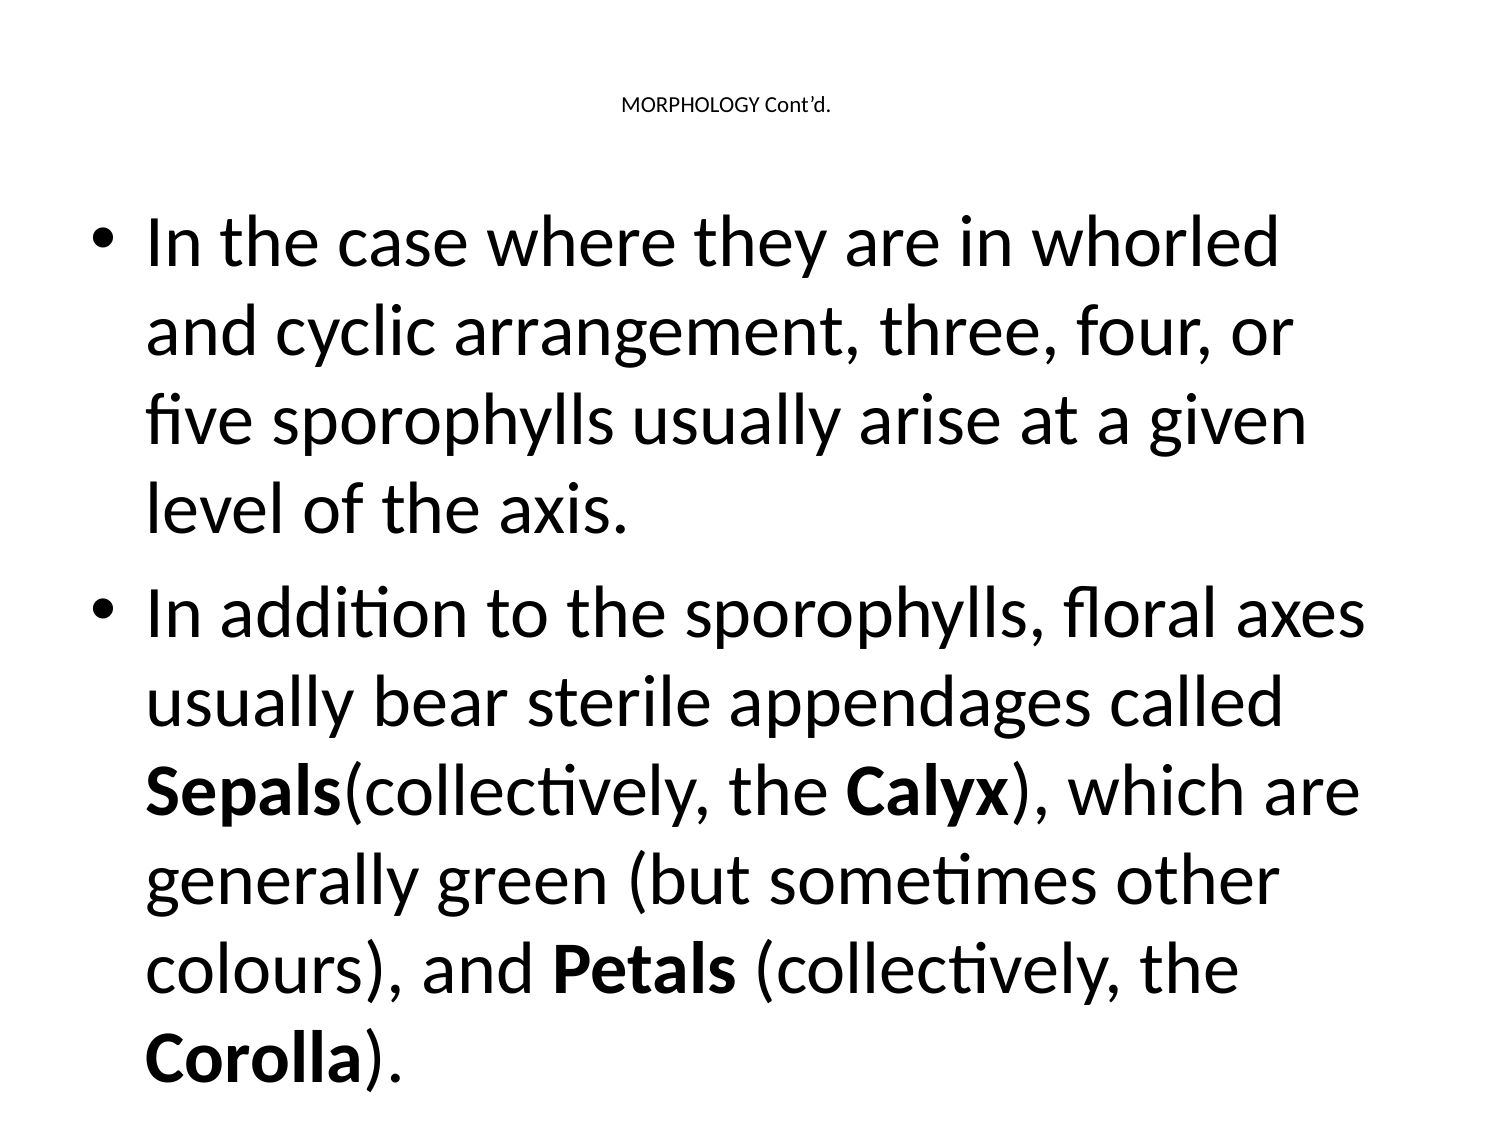

# MORPHOLOGY Cont’d.
In the case where they are in whorled and cyclic arrangement, three, four, or five sporophylls usually arise at a given level of the axis.
In addition to the sporophylls, floral axes usually bear sterile appendages called Sepals(collectively, the Calyx), which are generally green (but sometimes other colours), and Petals (collectively, the Corolla).